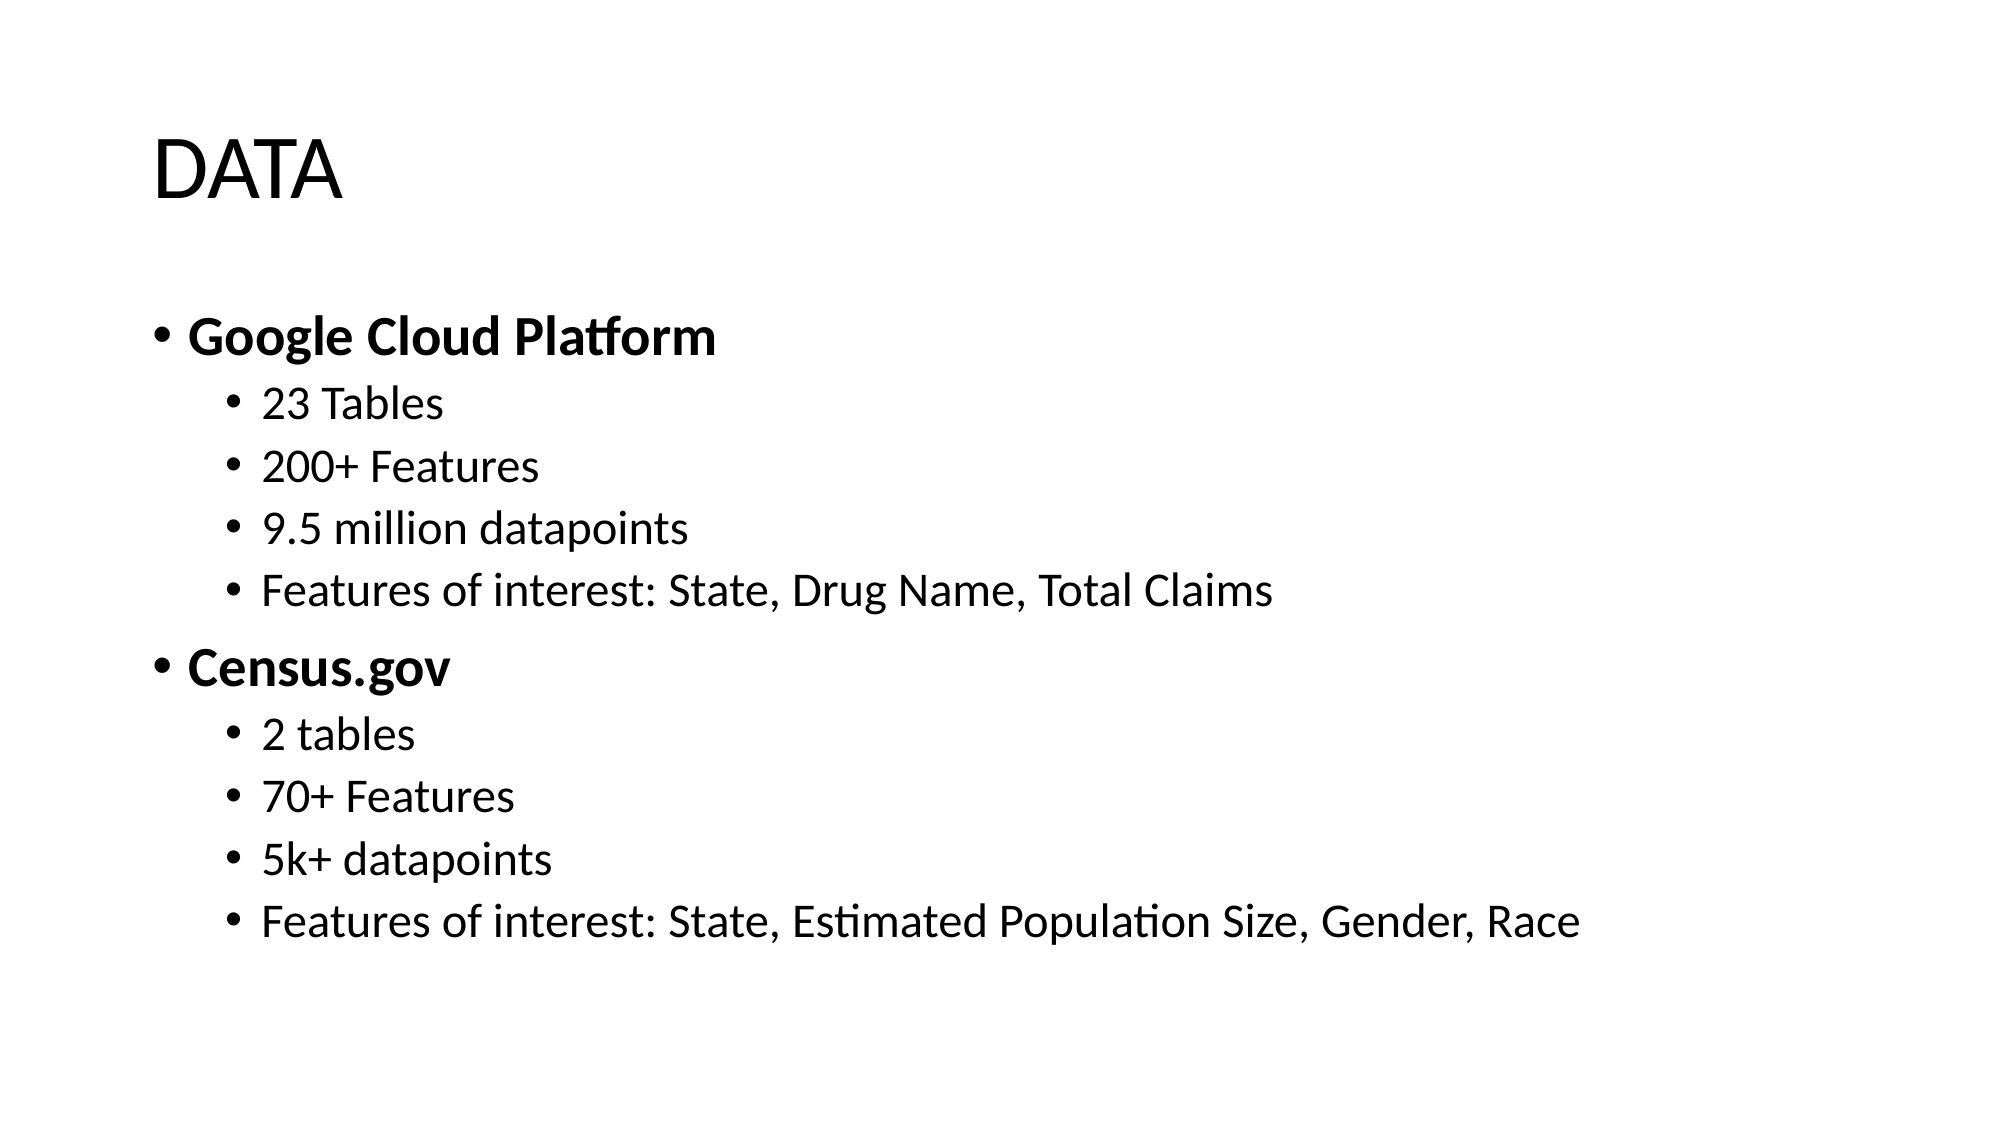

# DATA
Google Cloud Platform
23 Tables
200+ Features
9.5 million datapoints
Features of interest: State, Drug Name, Total Claims
Census.gov
2 tables
70+ Features
5k+ datapoints
Features of interest: State, Estimated Population Size, Gender, Race